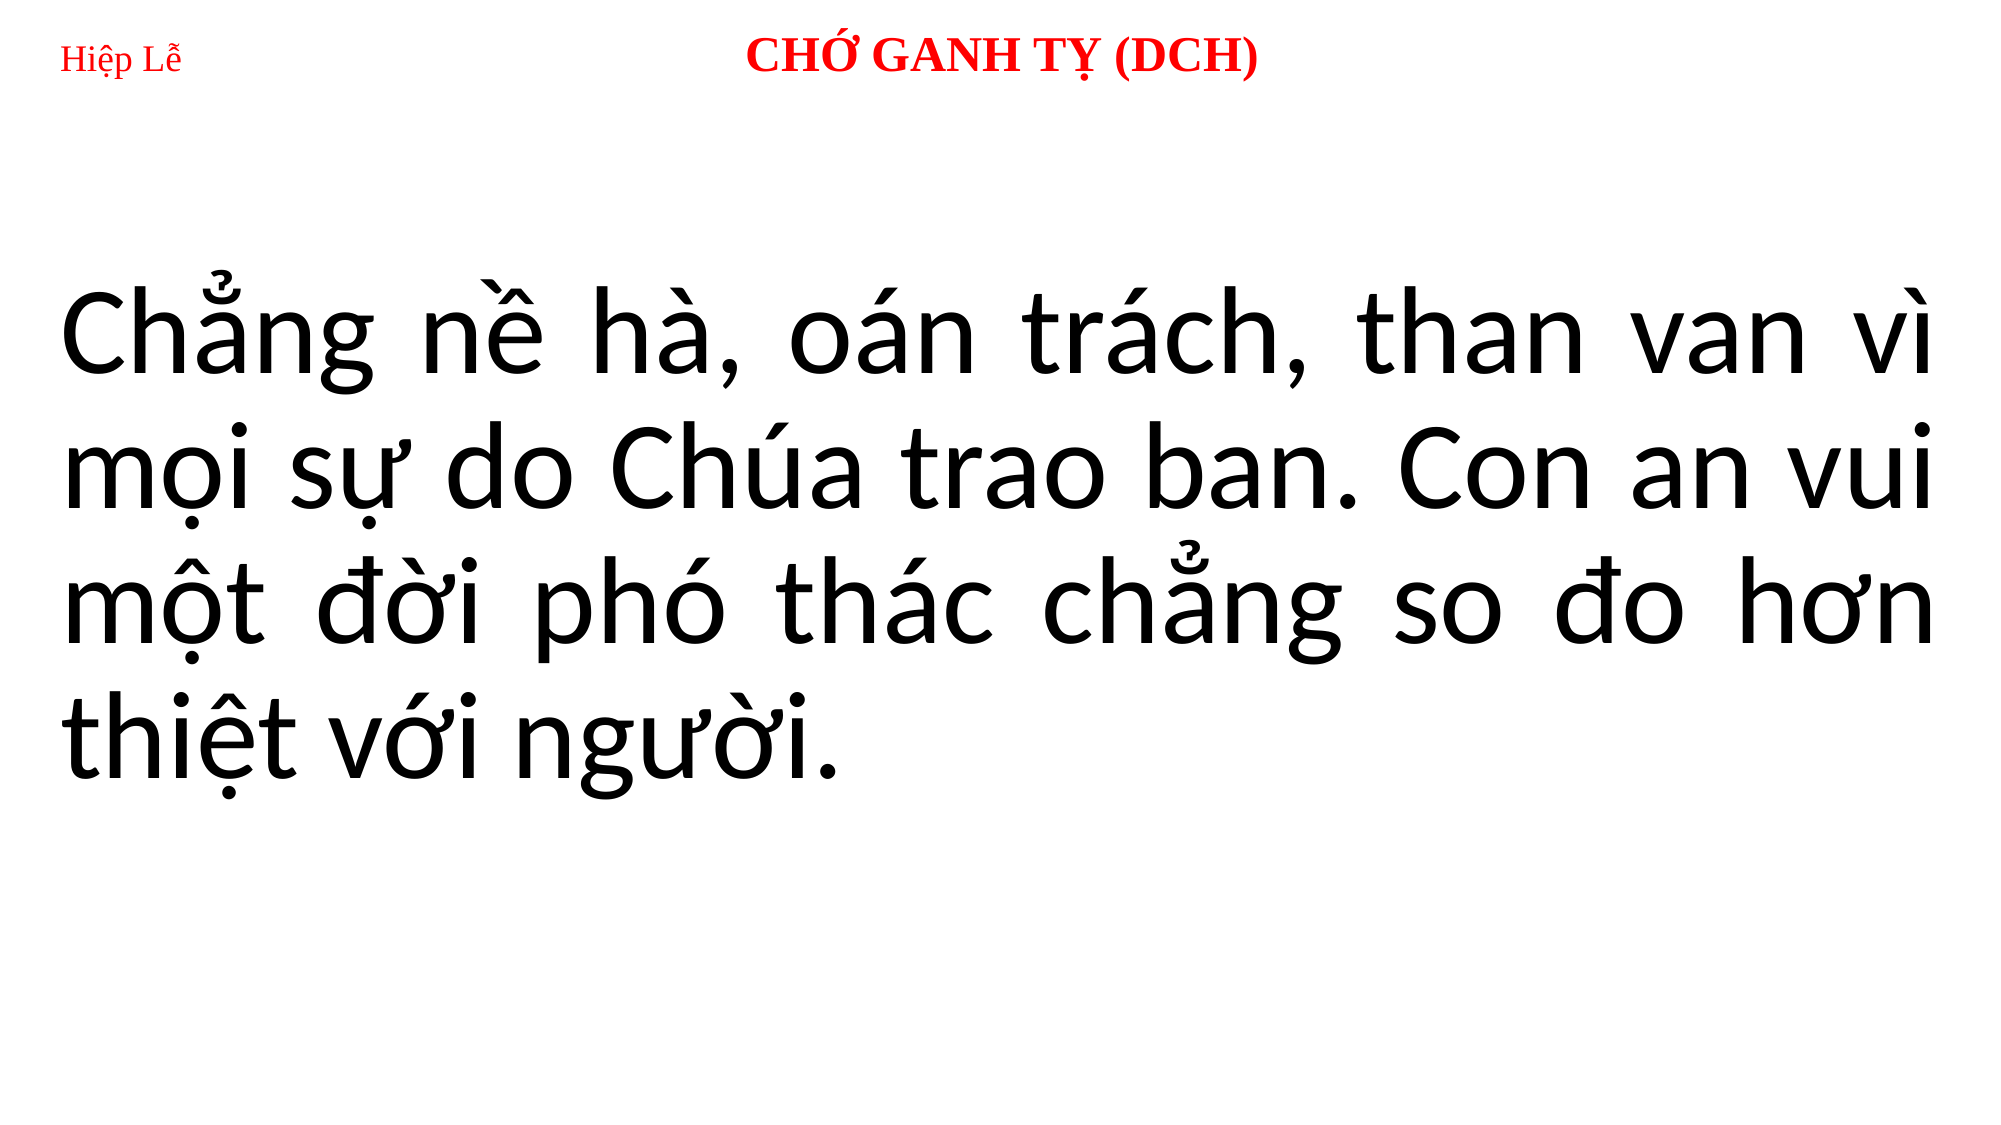

# Hiệp Lễ                                 		         CHỚ GANH TỴ (DCH)
Chẳng nề hà, oán trách, than van vì mọi sự do Chúa trao ban. Con an vui một đời phó thác chẳng so đo hơn thiệt với người.